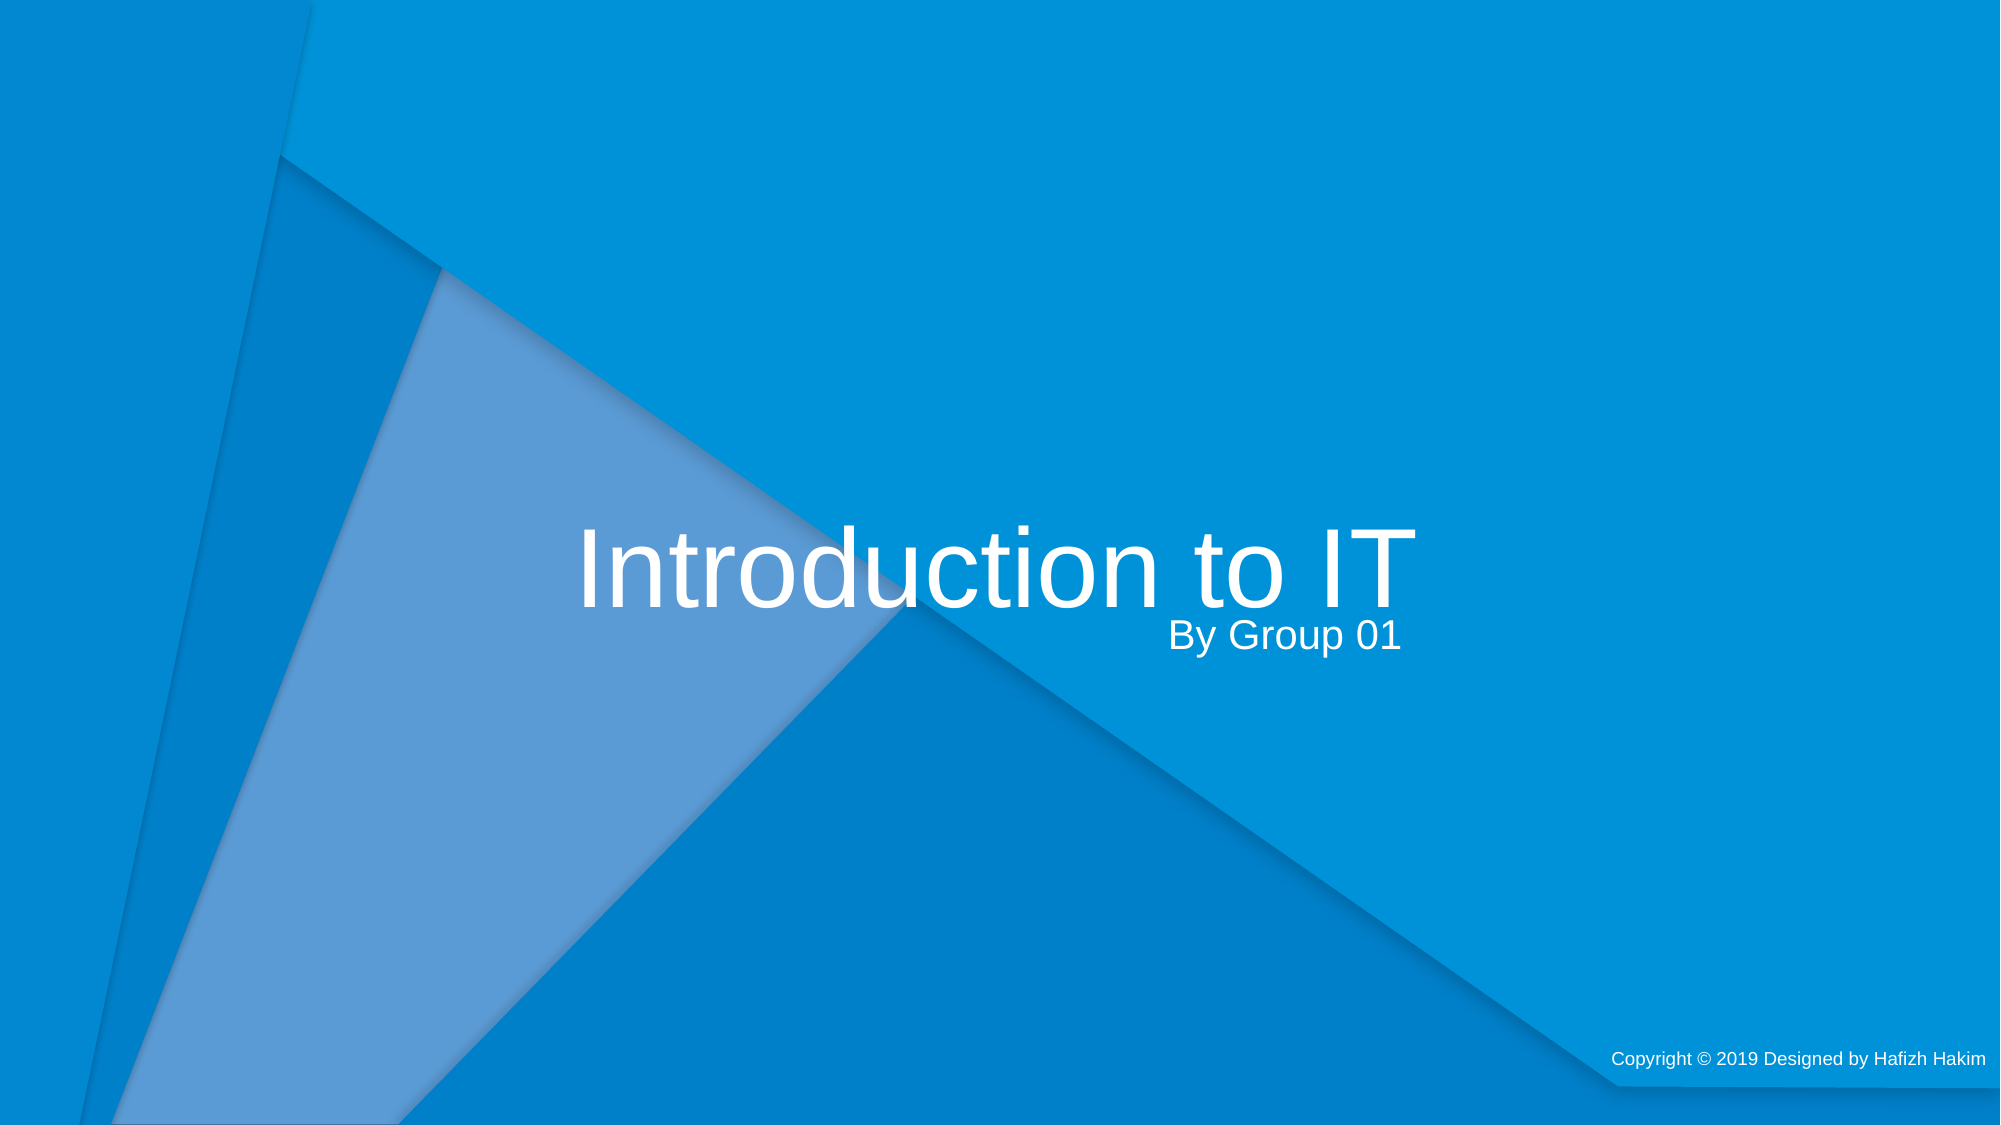

Introduction to IT
By Group 01
Copyright © 2019 Designed by Hafizh Hakim